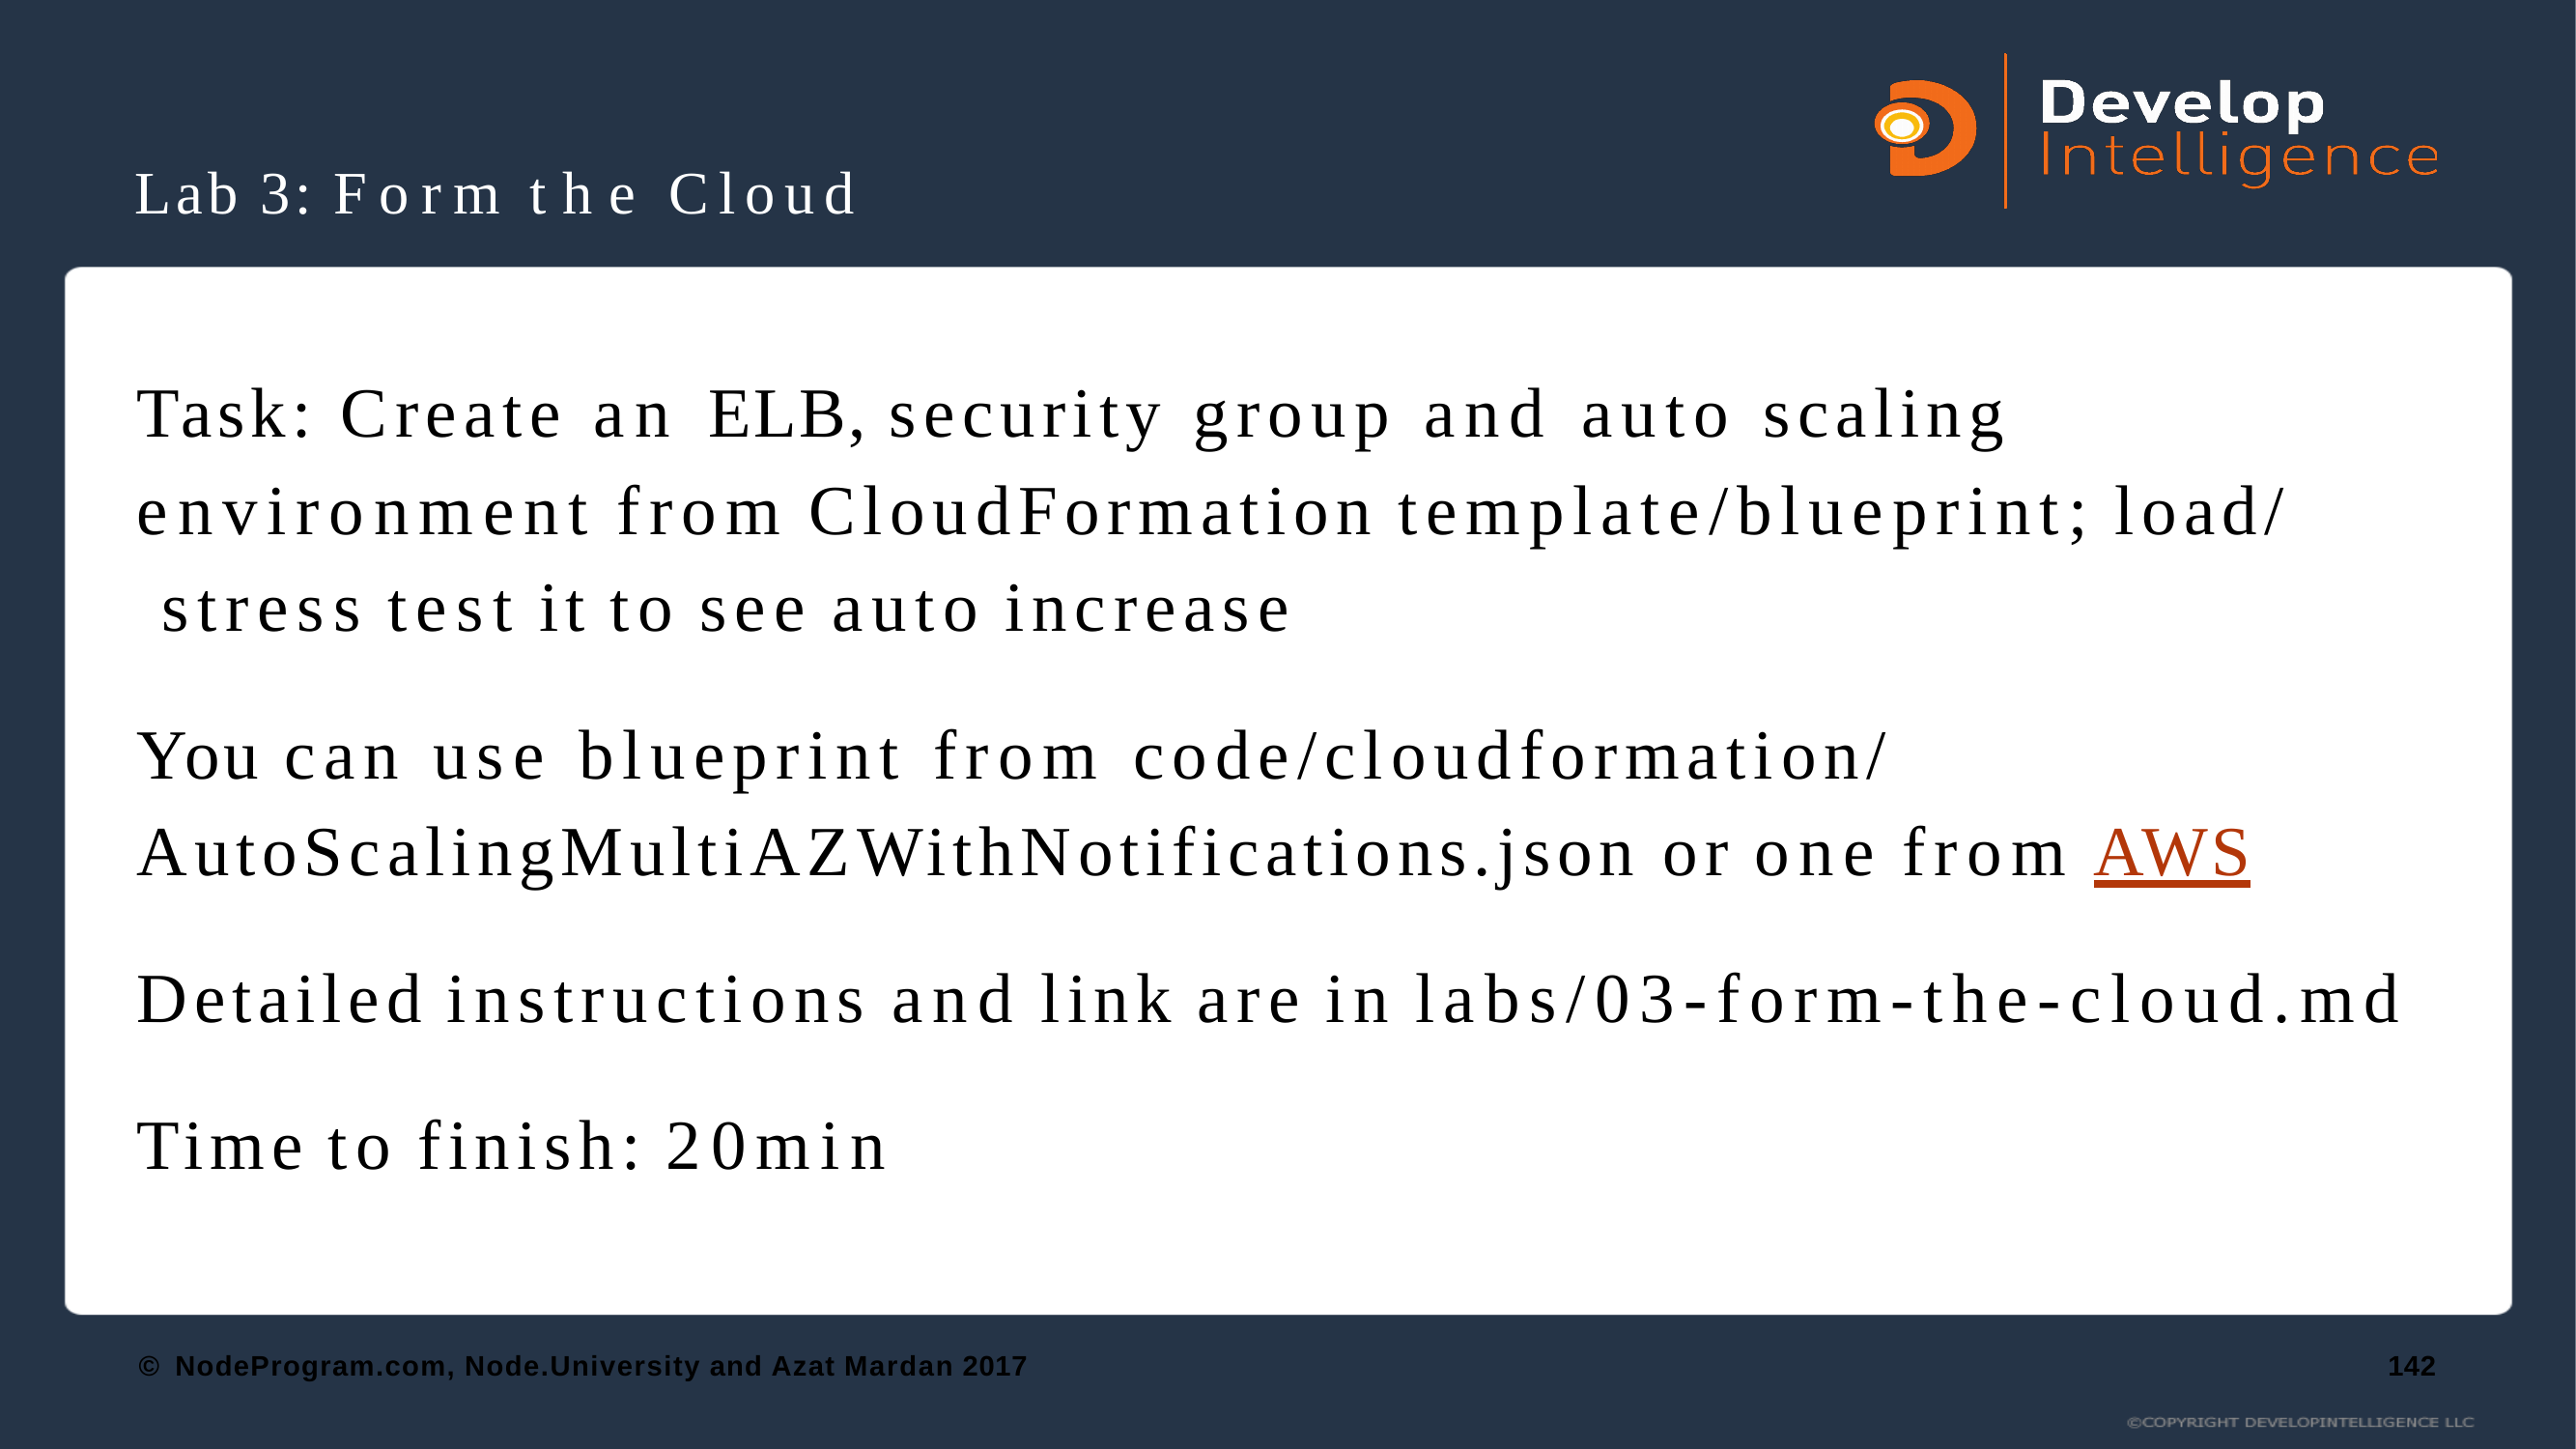

# Lab 3: Form the Cloud
Task: Create an ELB, security group and auto scaling  environment from CloudFormation template/blueprint; load/  stress test it to see auto increase
You can use blueprint from code/cloudformation/  AutoScalingMultiAZWithNotifications.json or one from AWS
Detailed instructions and link are in labs/03-form-the-cloud.md
Time to finish: 20min
© NodeProgram.com, Node.University and Azat Mardan 2017
142